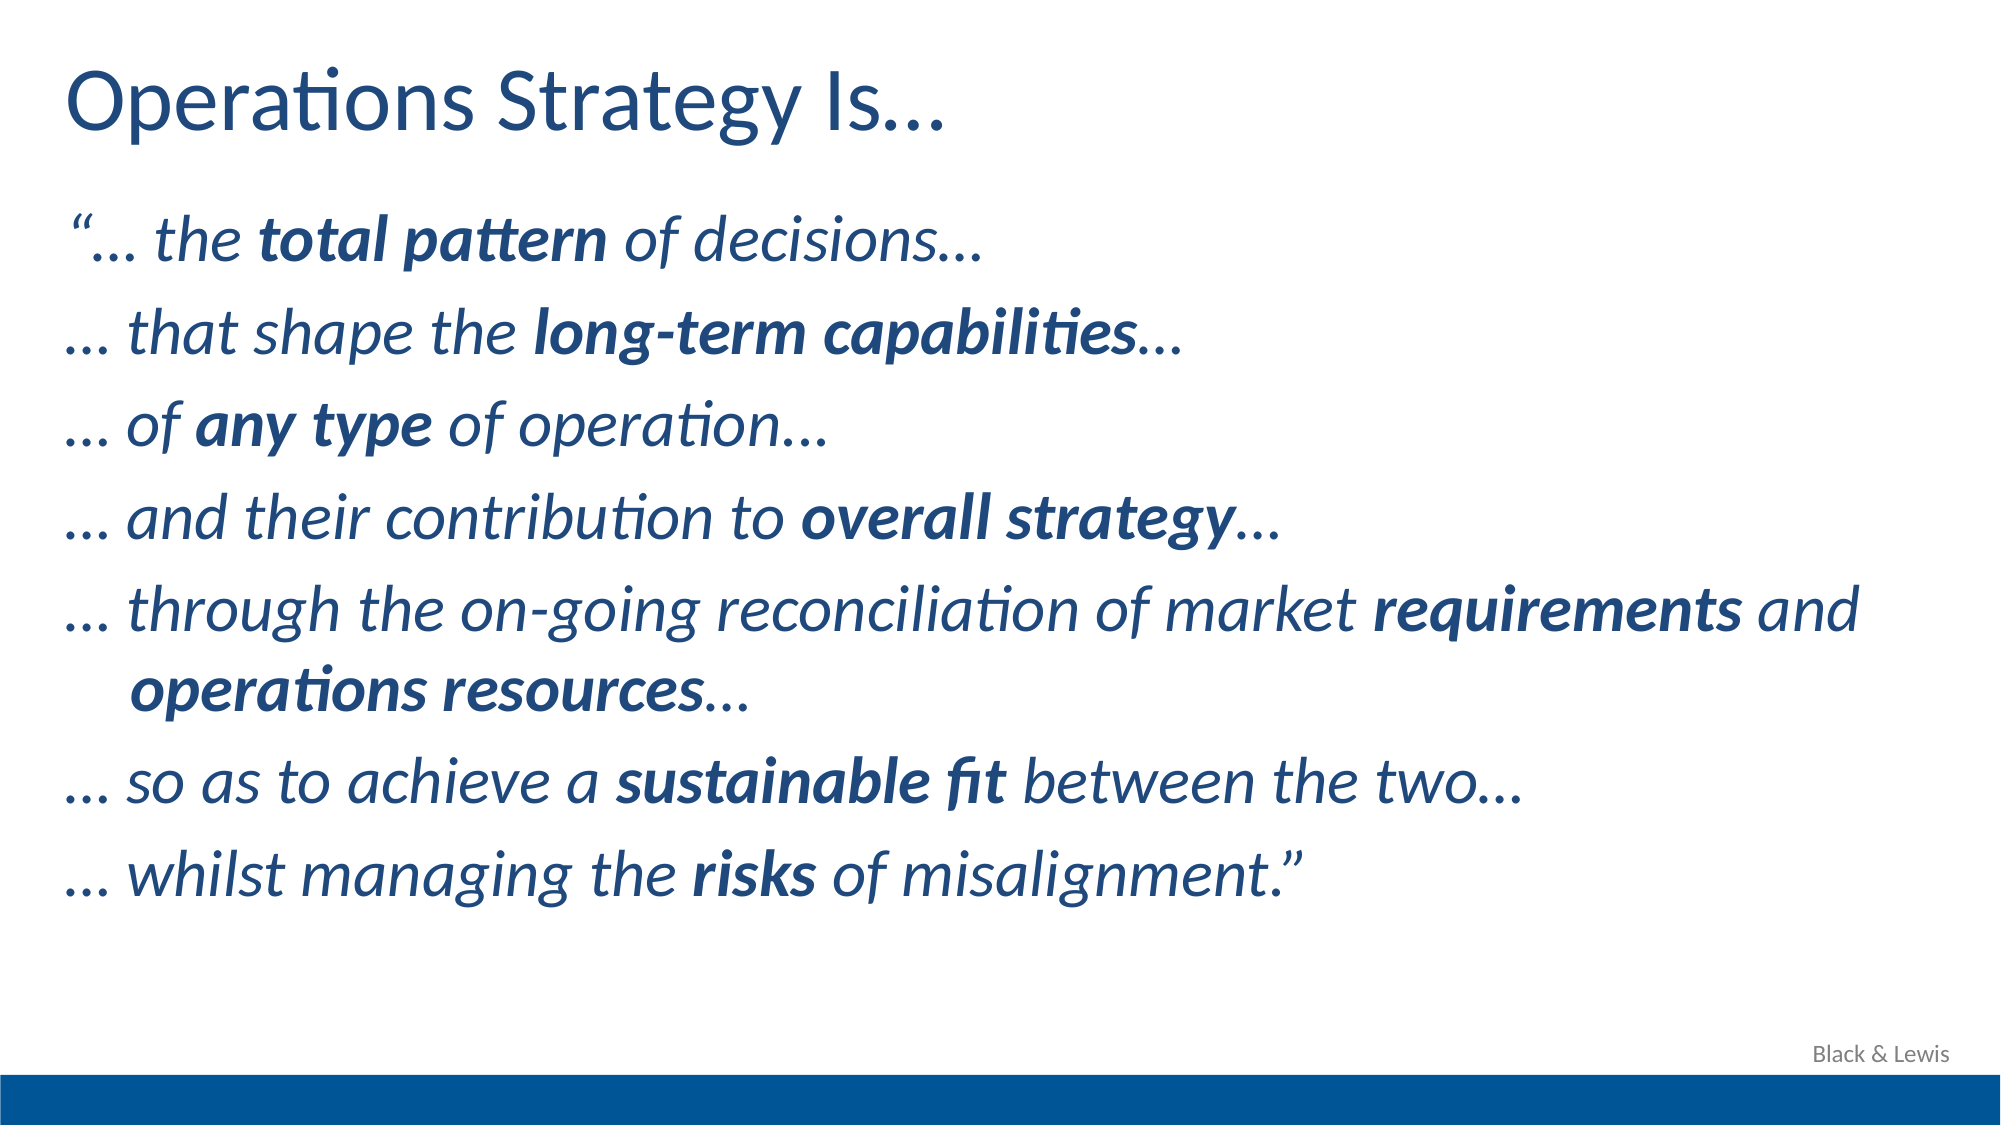

# Operations Strategy Is…
“… the total pattern of decisions…
… that shape the long-term capabilities…
… of any type of operation...
… and their contribution to overall strategy…
… through the on-going reconciliation of market requirements and
operations resources…
… so as to achieve a sustainable fit between the two…
… whilst managing the risks of misalignment.”
Black & Lewis